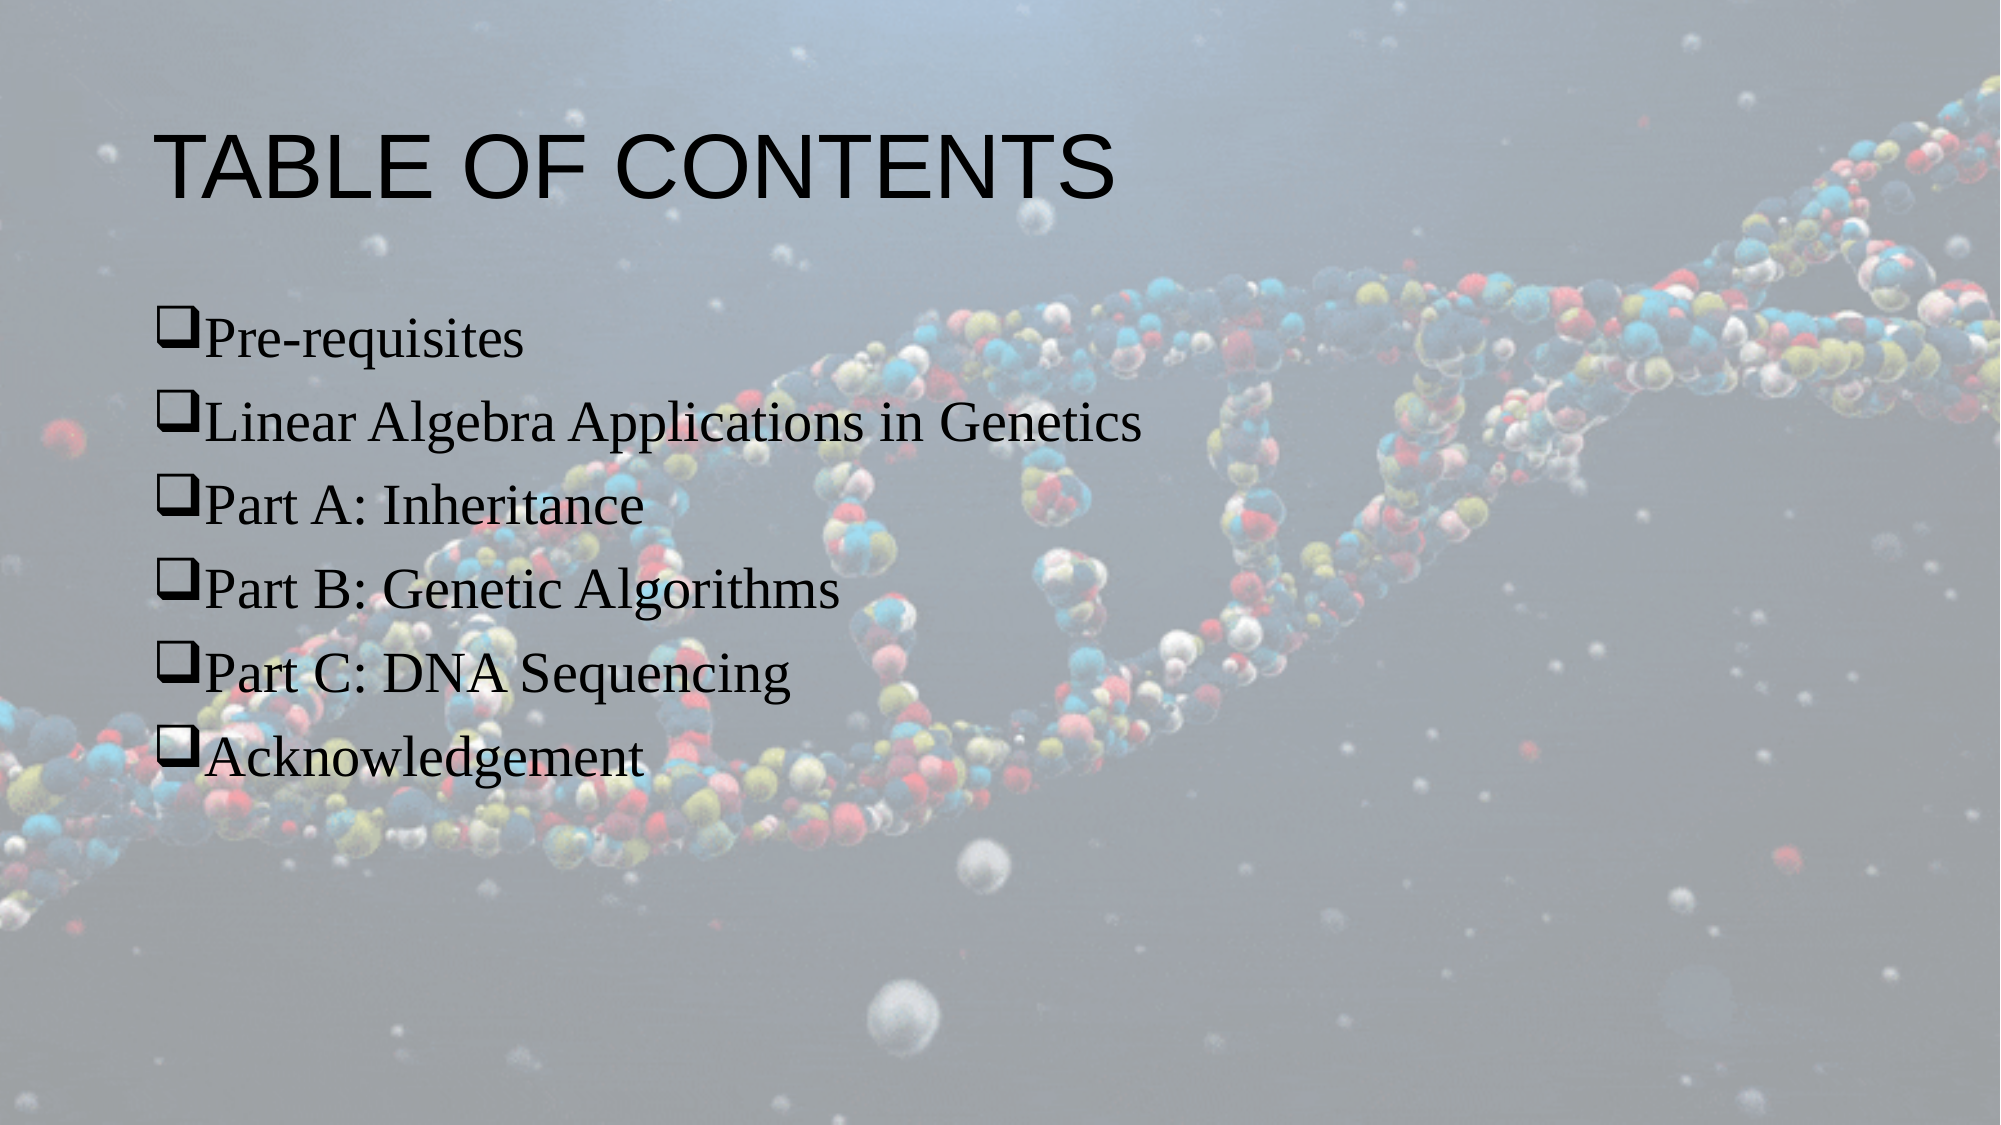

# TABLE OF CONTENTS
Pre-requisites
Linear Algebra Applications in Genetics
Part A: Inheritance
Part B: Genetic Algorithms
Part C: DNA Sequencing
Acknowledgement